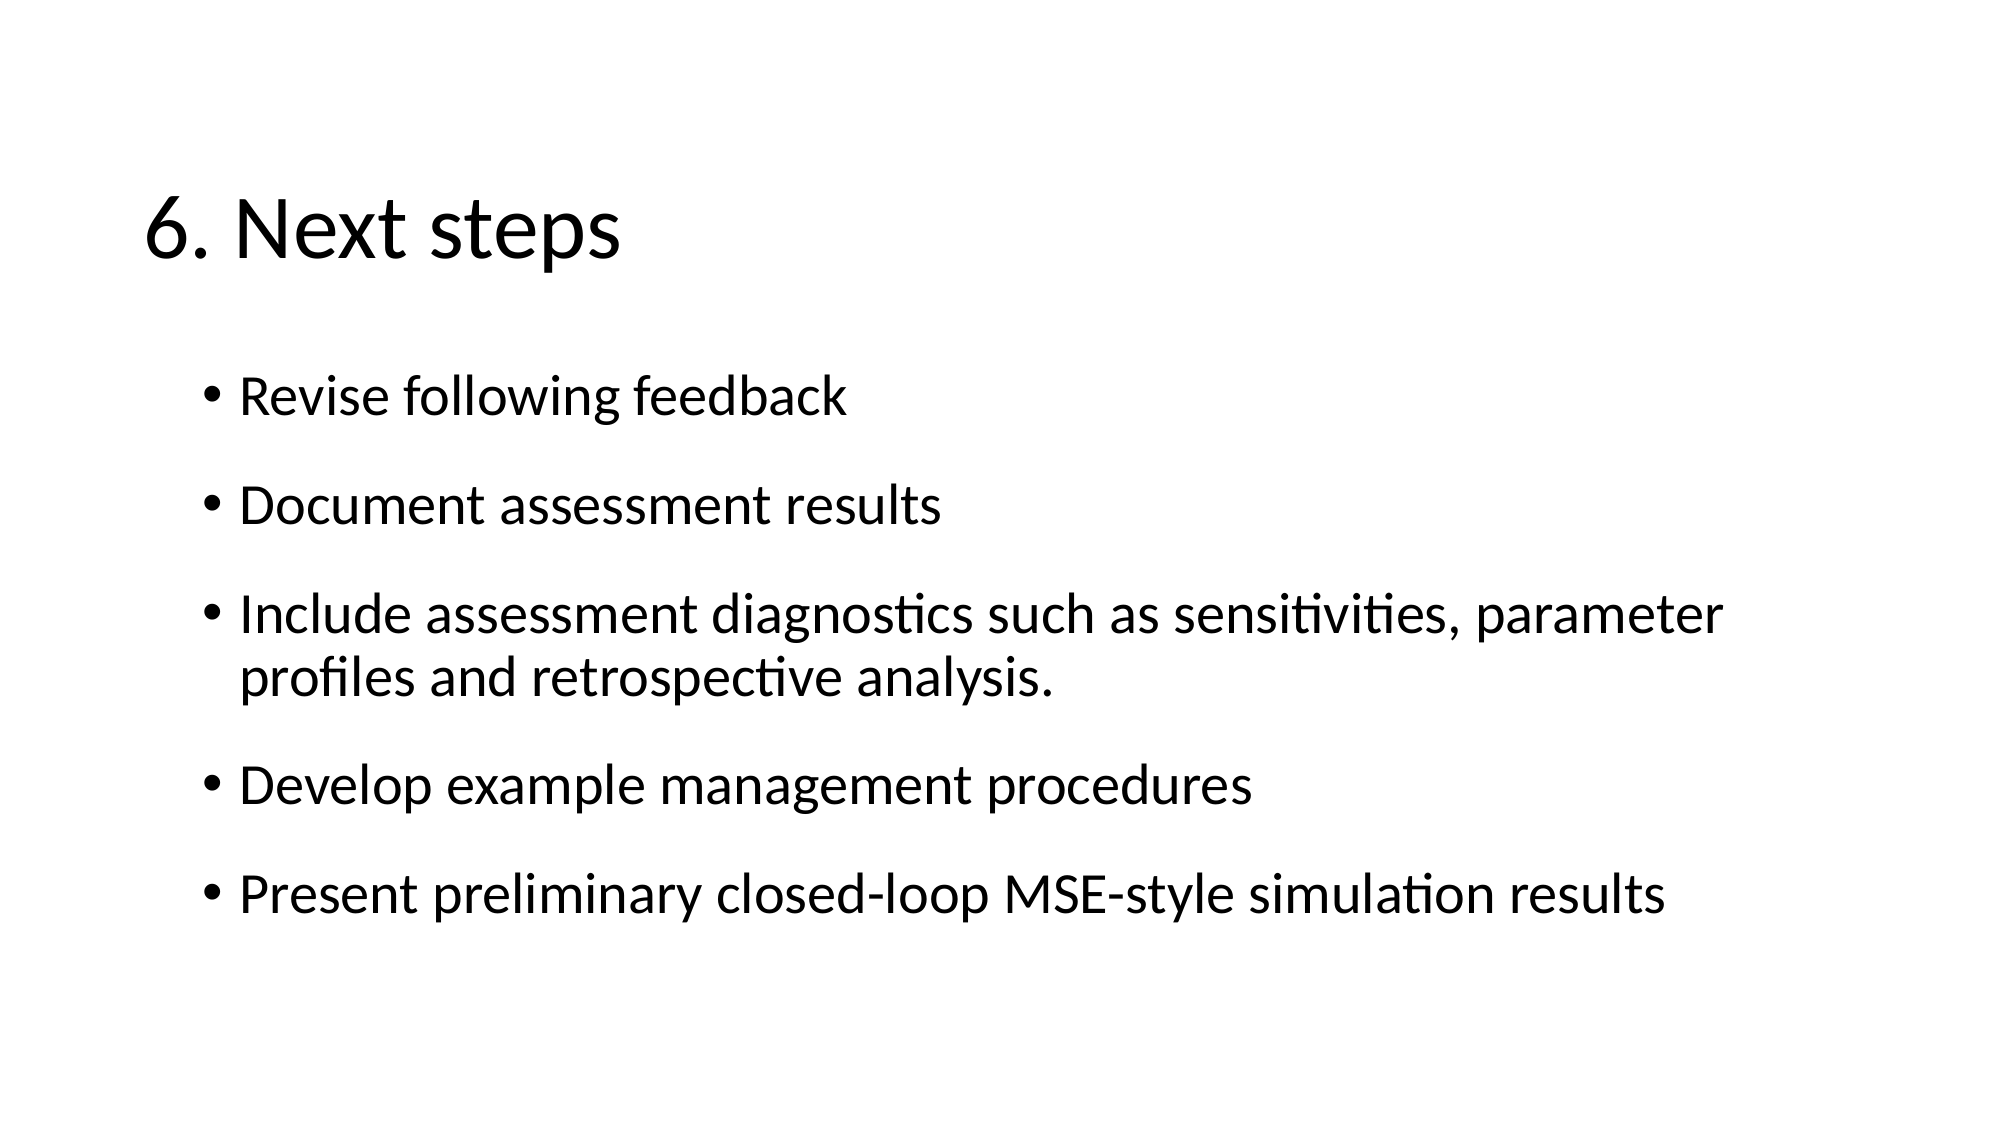

# 6. Next steps
Revise following feedback
Document assessment results
Include assessment diagnostics such as sensitivities, parameter profiles and retrospective analysis.
Develop example management procedures
Present preliminary closed-loop MSE-style simulation results